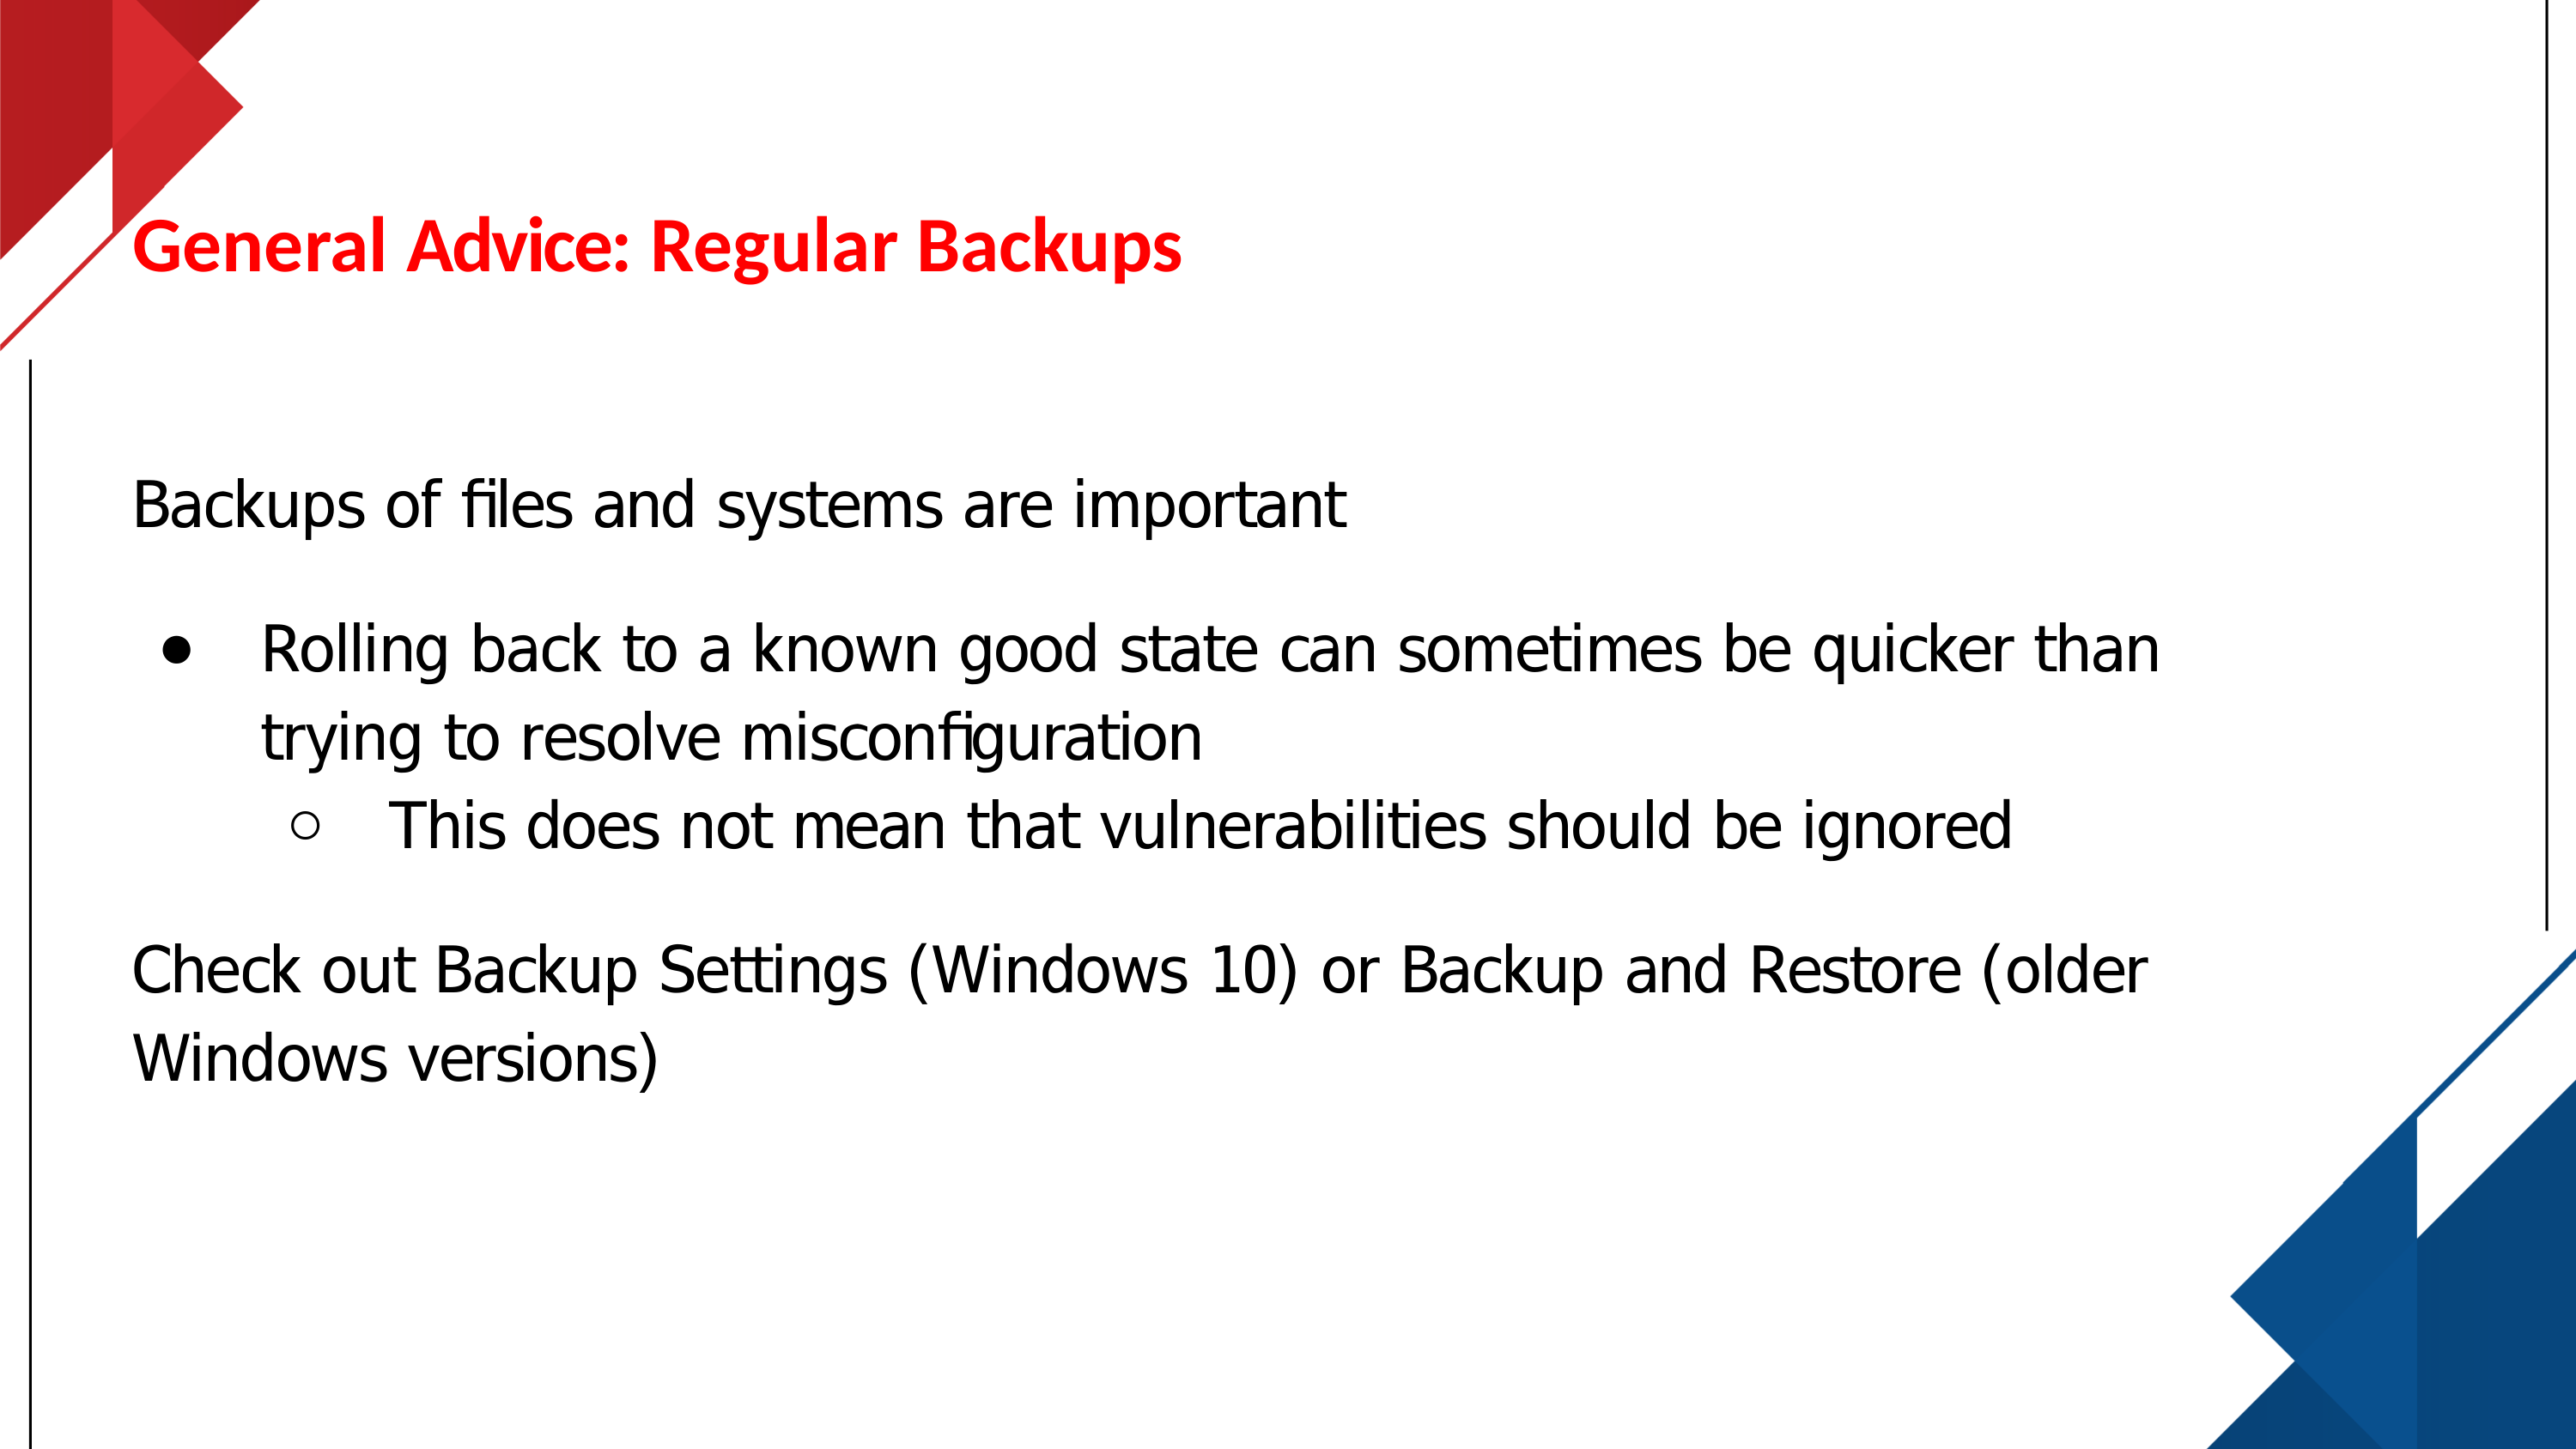

# General Advice: Regular Backups
Backups of files and systems are important
Rolling back to a known good state can sometimes be quicker than trying to resolve misconfiguration
This does not mean that vulnerabilities should be ignored
Check out Backup Settings (Windows 10) or Backup and Restore (older Windows versions)